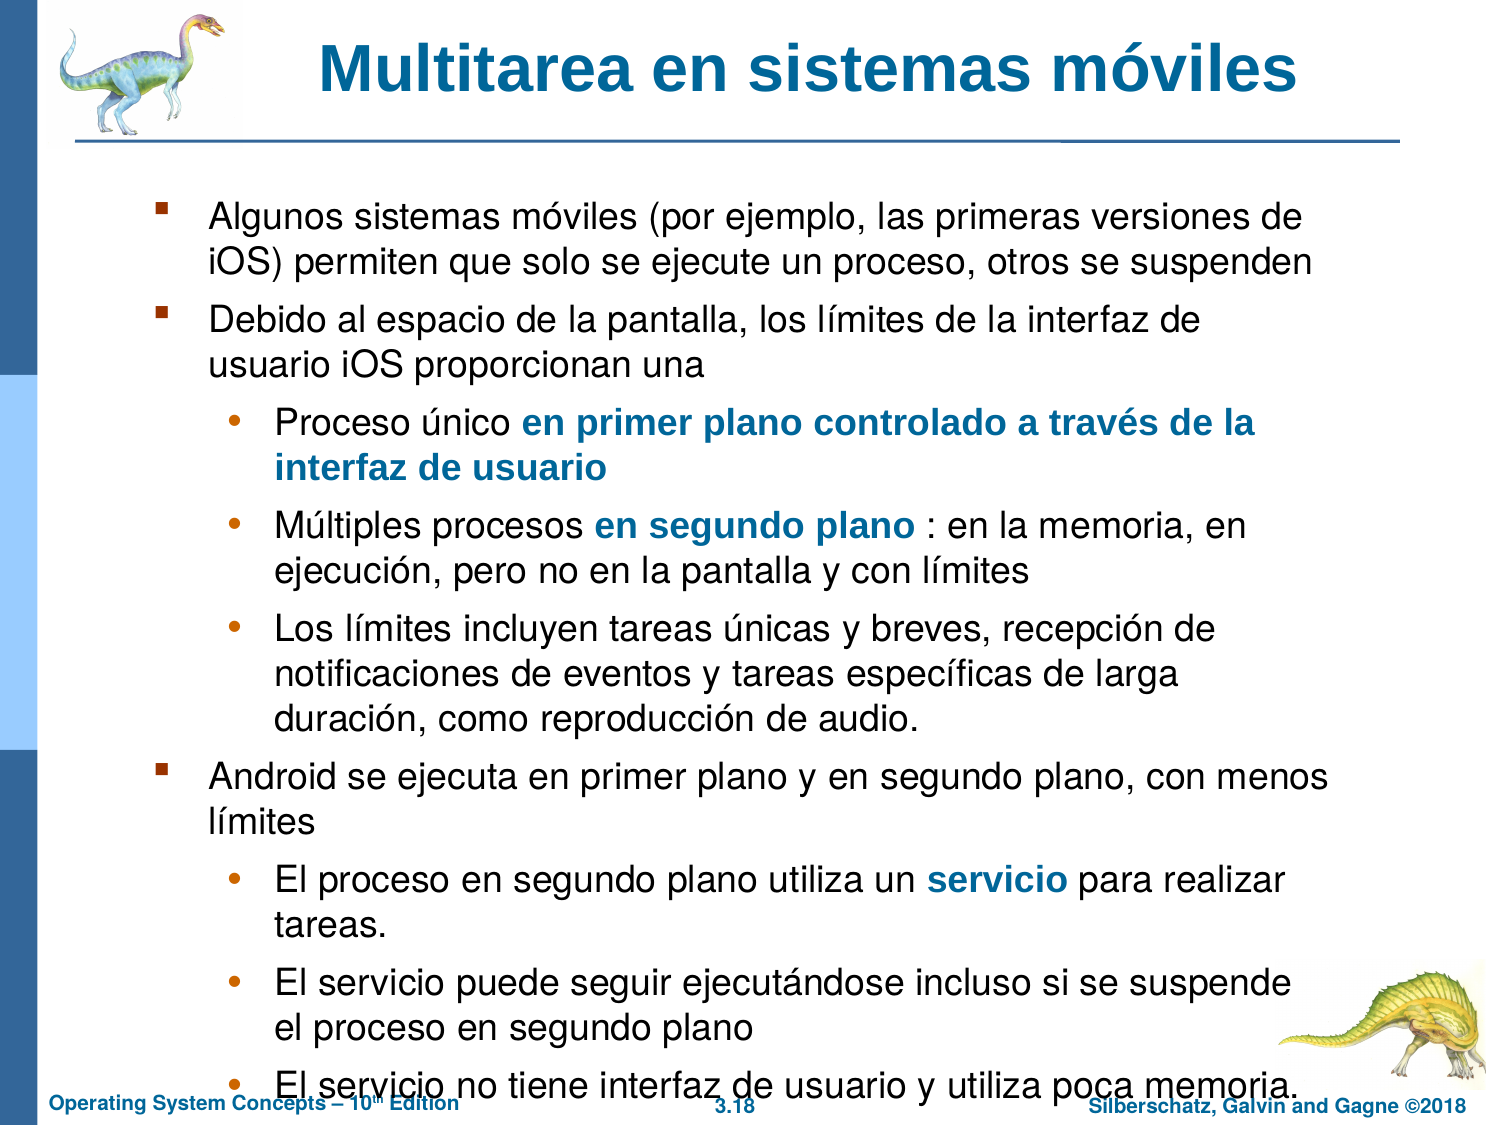

# Multitarea en sistemas móviles
Algunos sistemas móviles (por ejemplo, las primeras versiones de iOS) permiten que solo se ejecute un proceso, otros se suspenden
Debido al espacio de la pantalla, los límites de la interfaz de usuario iOS proporcionan una
Proceso único en primer plano controlado a través de la interfaz de usuario
Múltiples procesos en segundo plano : en la memoria, en ejecución, pero no en la pantalla y con límites
Los límites incluyen tareas únicas y breves, recepción de notificaciones de eventos y tareas específicas de larga duración, como reproducción de audio.
Android se ejecuta en primer plano y en segundo plano, con menos límites
El proceso en segundo plano utiliza un servicio para realizar tareas.
El servicio puede seguir ejecutándose incluso si se suspende el proceso en segundo plano
El servicio no tiene interfaz de usuario y utiliza poca memoria.